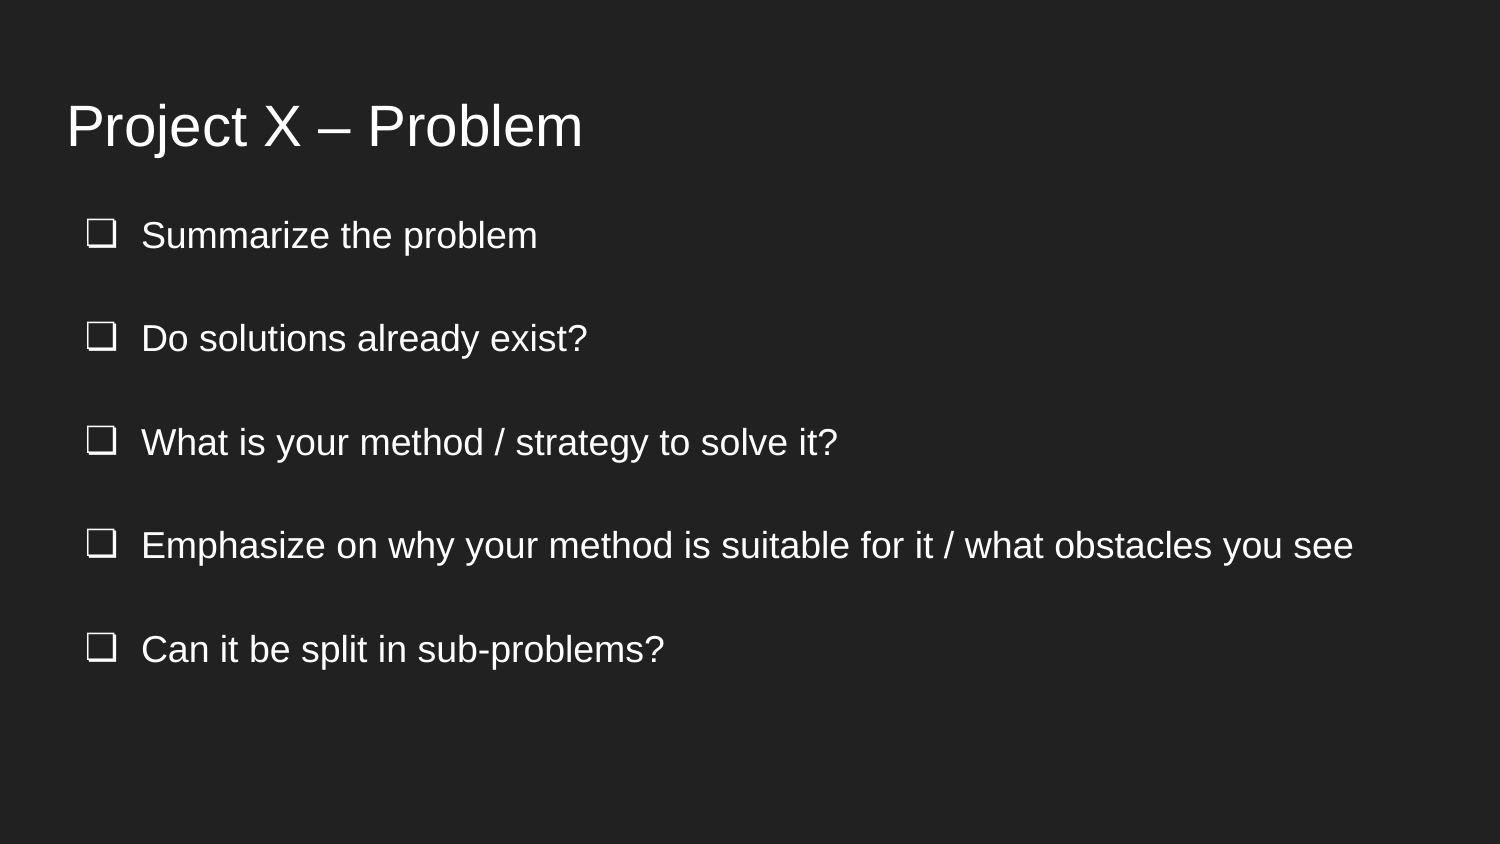

# Project X – Problem
Summarize the problem

Do solutions already exist?

What is your method / strategy to solve it?

Emphasize on why your method is suitable for it / what obstacles you see

Can it be split in sub-problems?